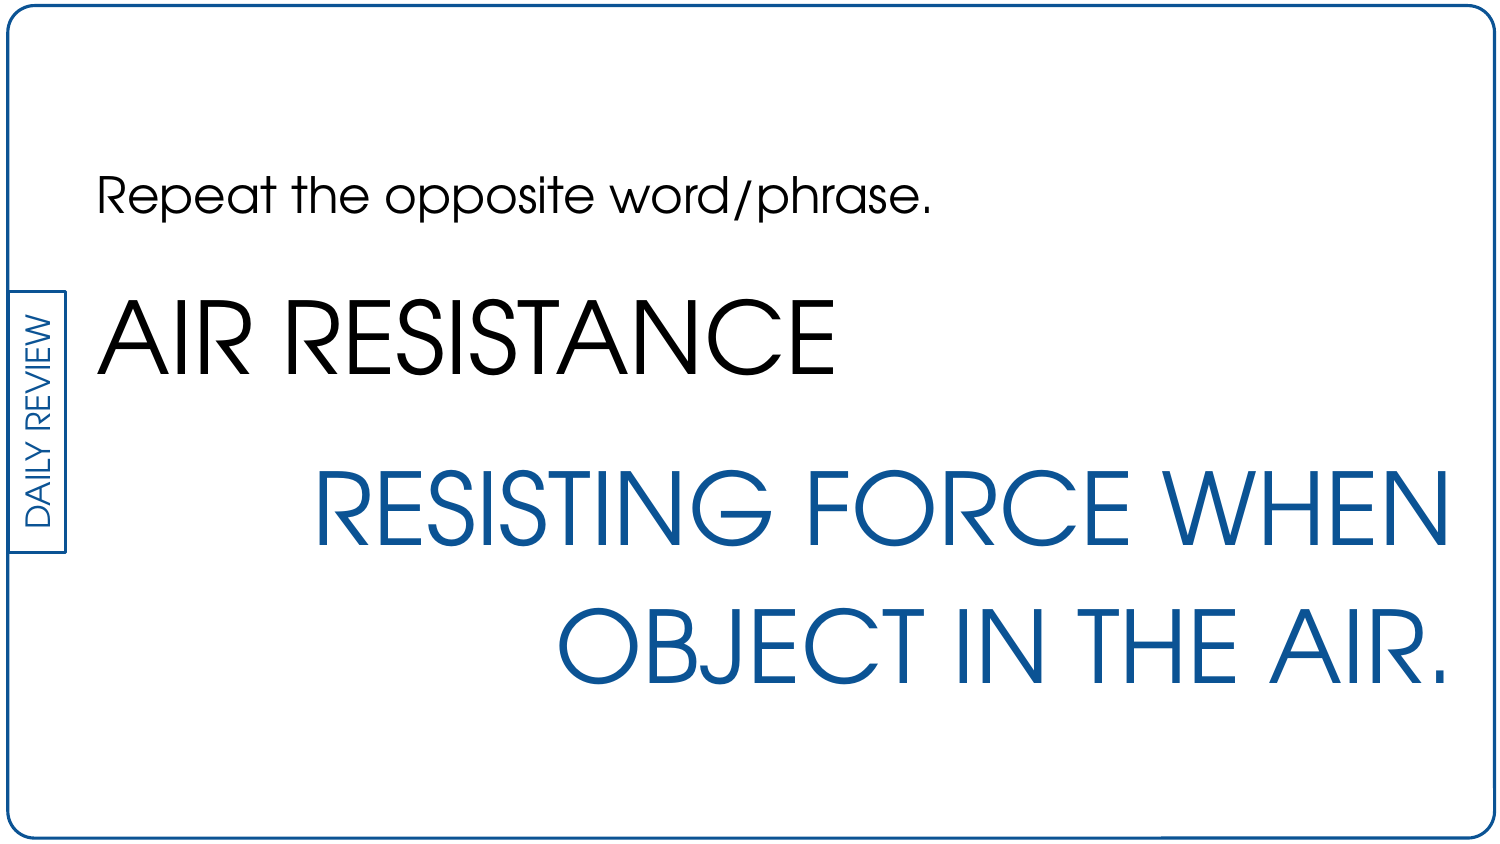

Repeat the opposite word/phrase.
AIR RESISTANCE
RESISTING FORCE WHEN OBJECT IN THE AIR.